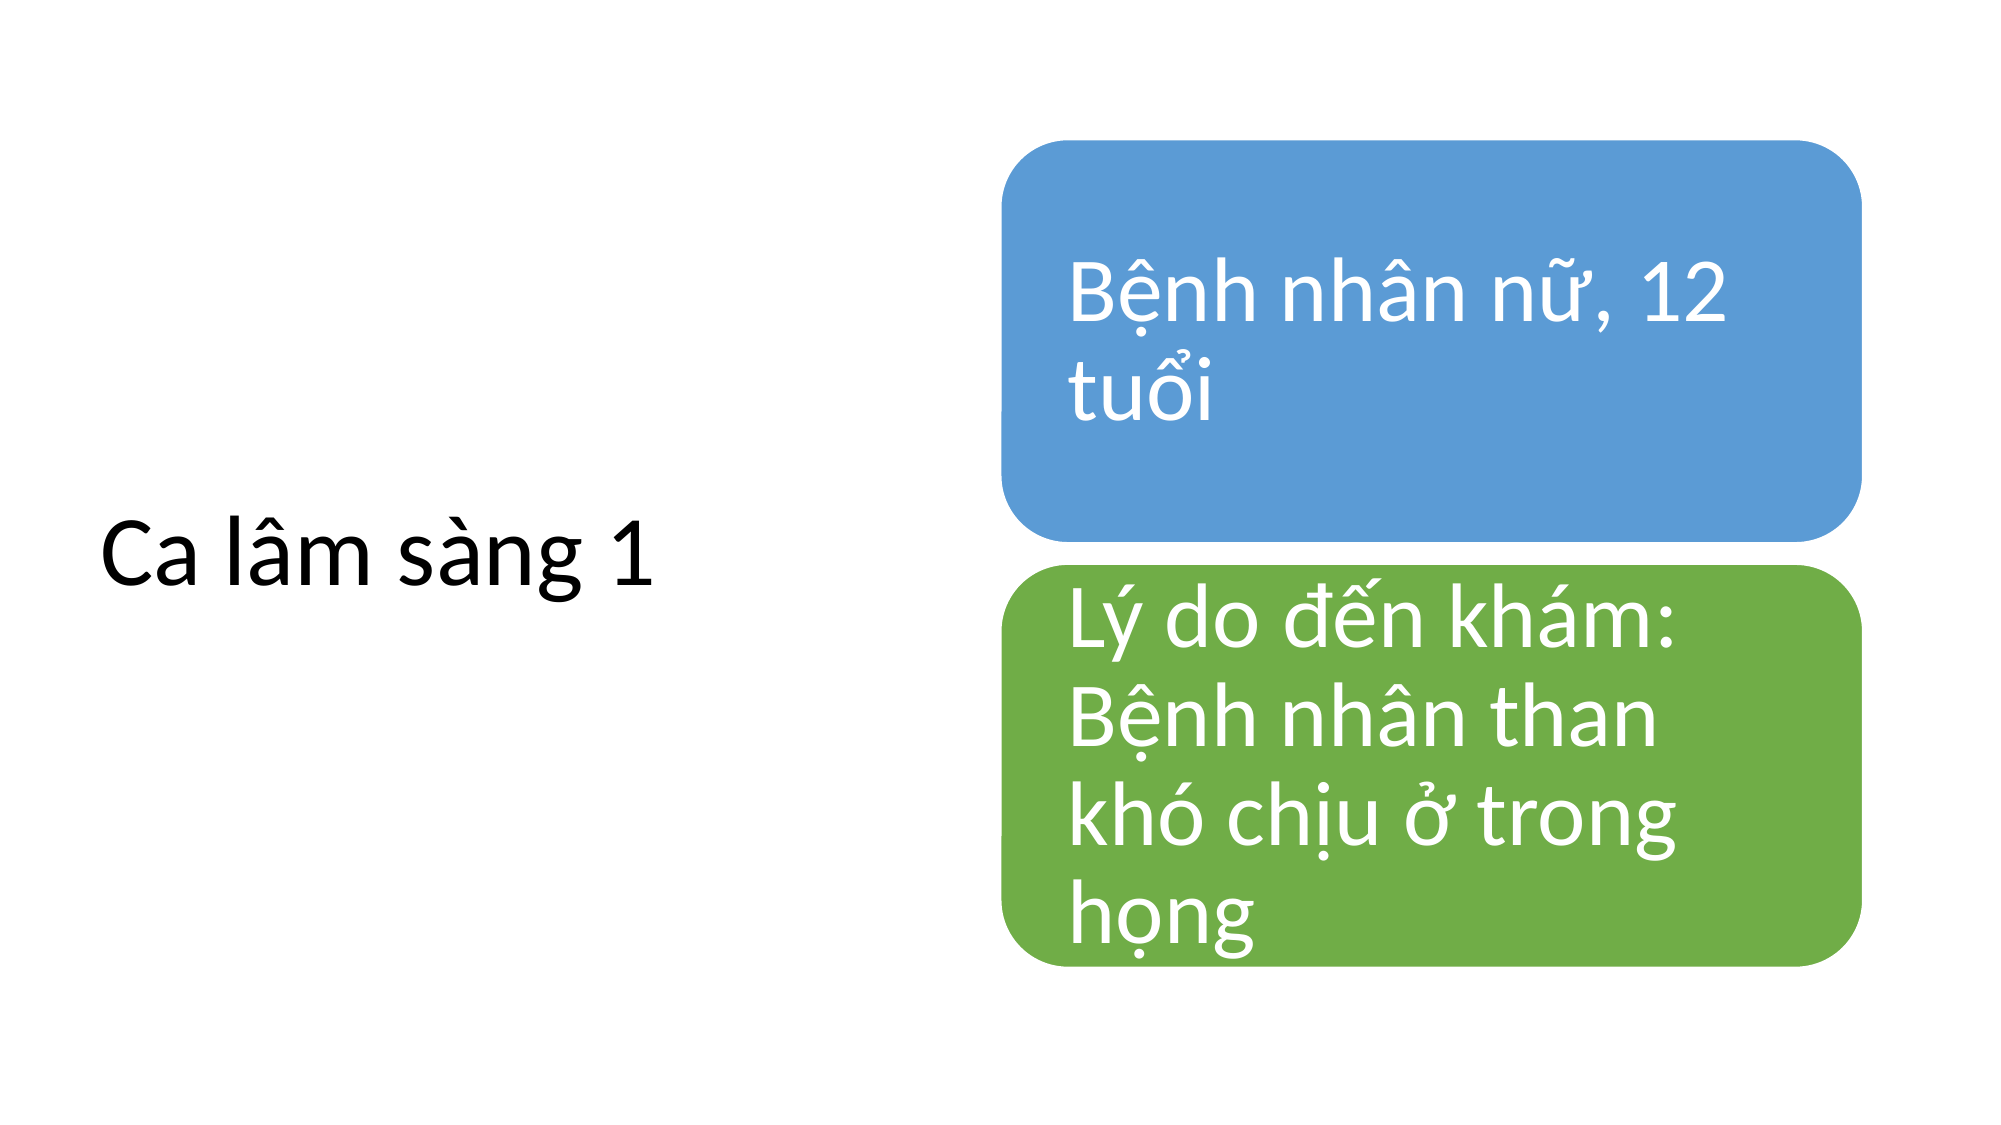

# Ca lâm sàng 1
Bệnh nhân nữ, 12 tuổi
Lý do đến khám: Bệnh nhân than khó chịu ở trong họng